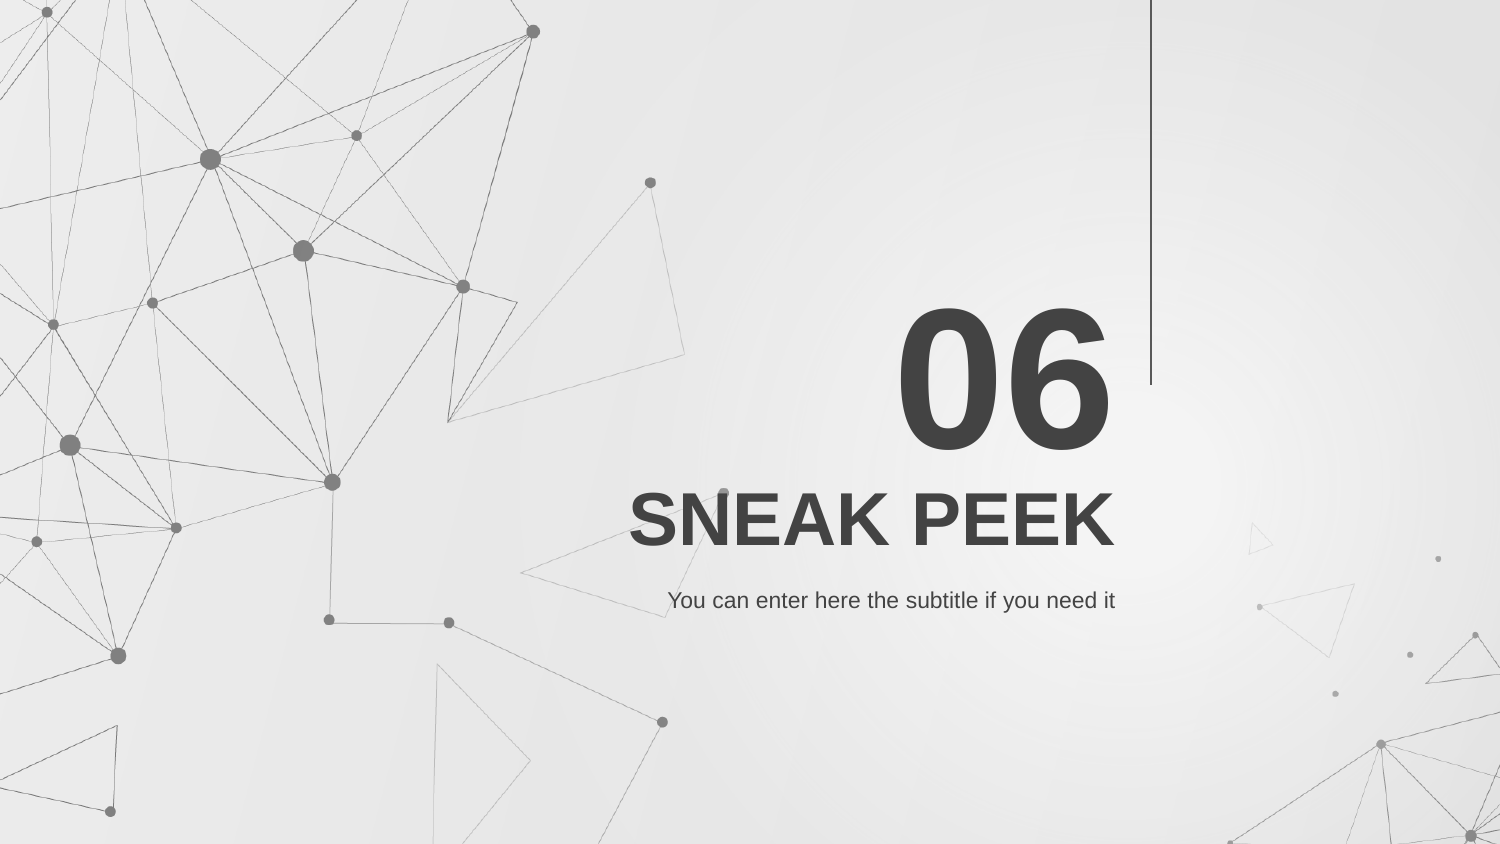

06
# SNEAK PEEK
You can enter here the subtitle if you need it